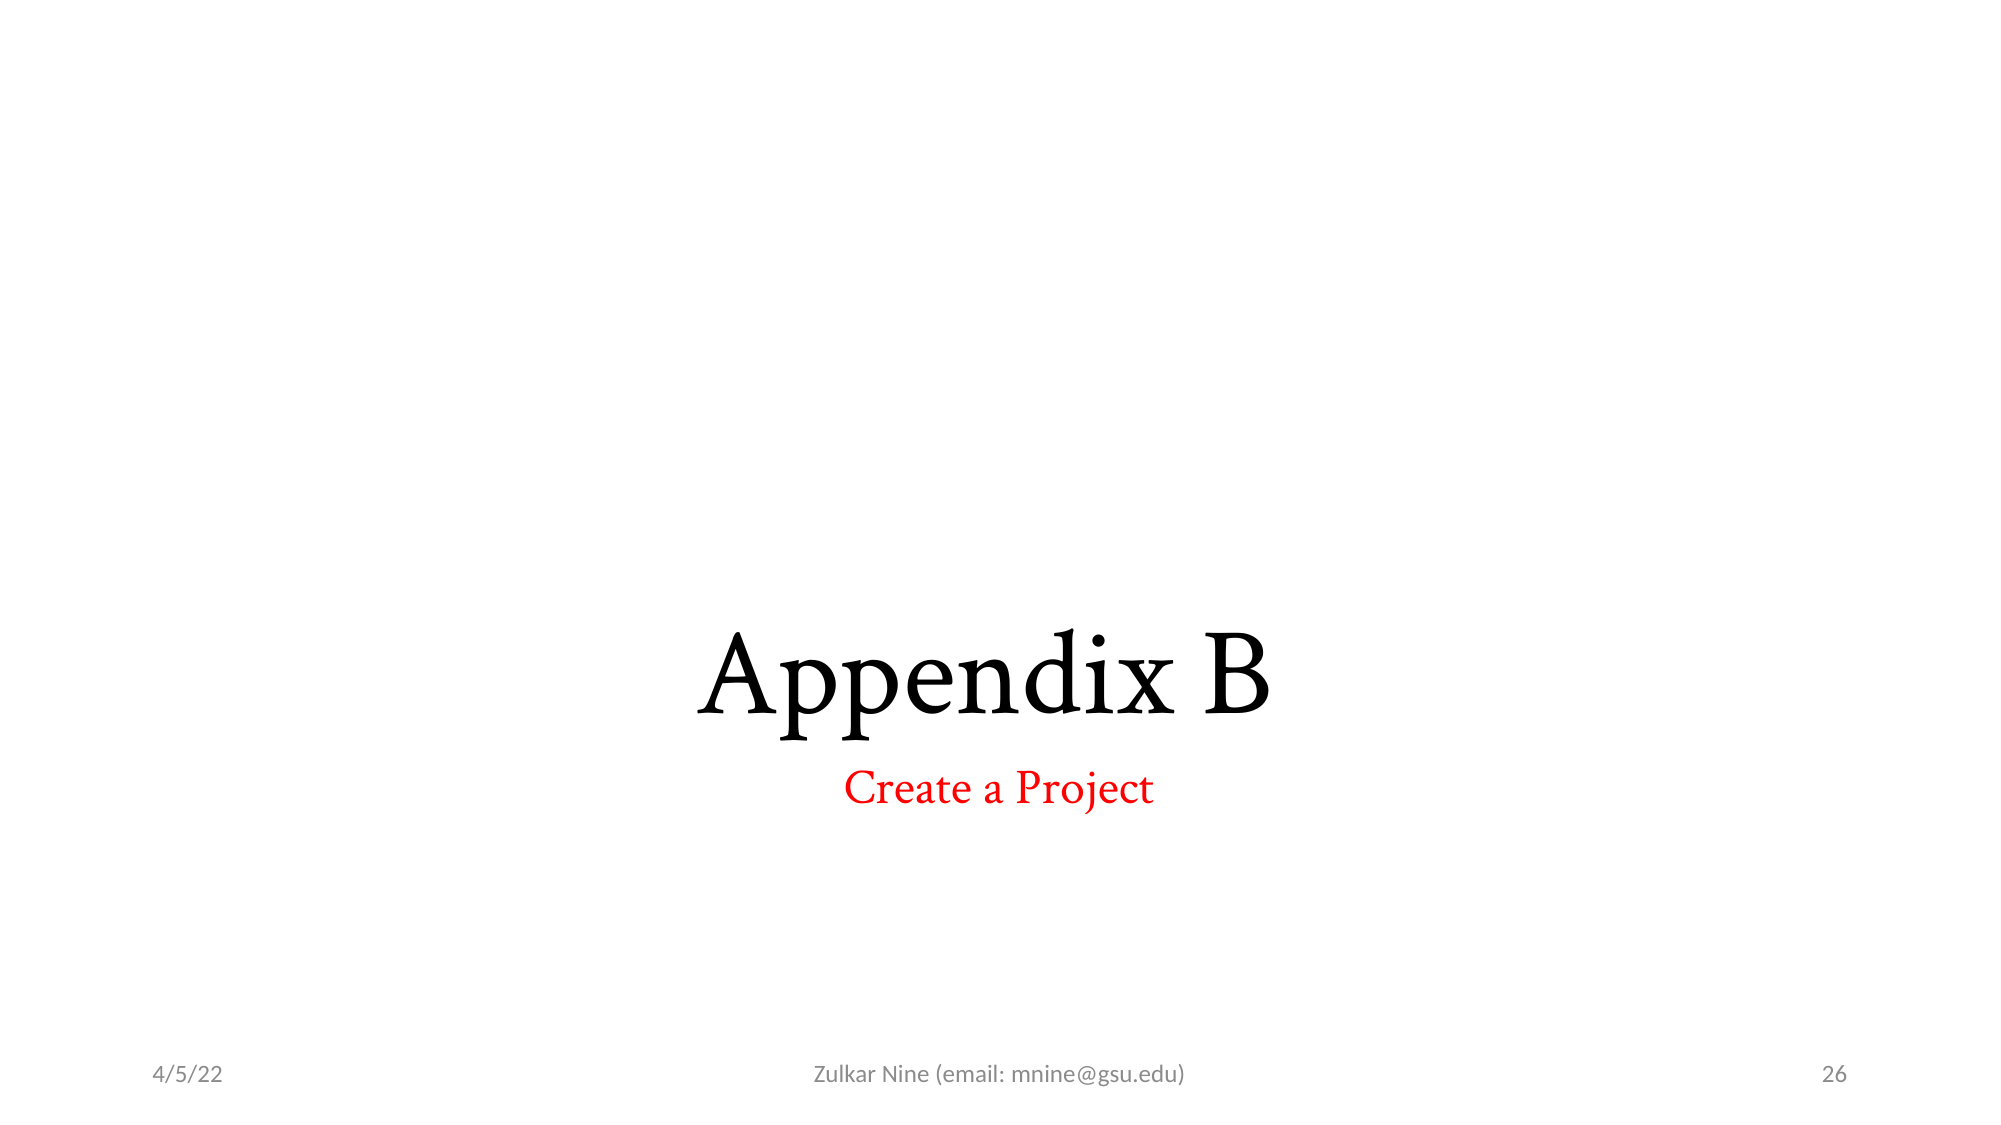

# Appendix B
Create a Project
4/5/22
Zulkar Nine (email: mnine@gsu.edu)
26